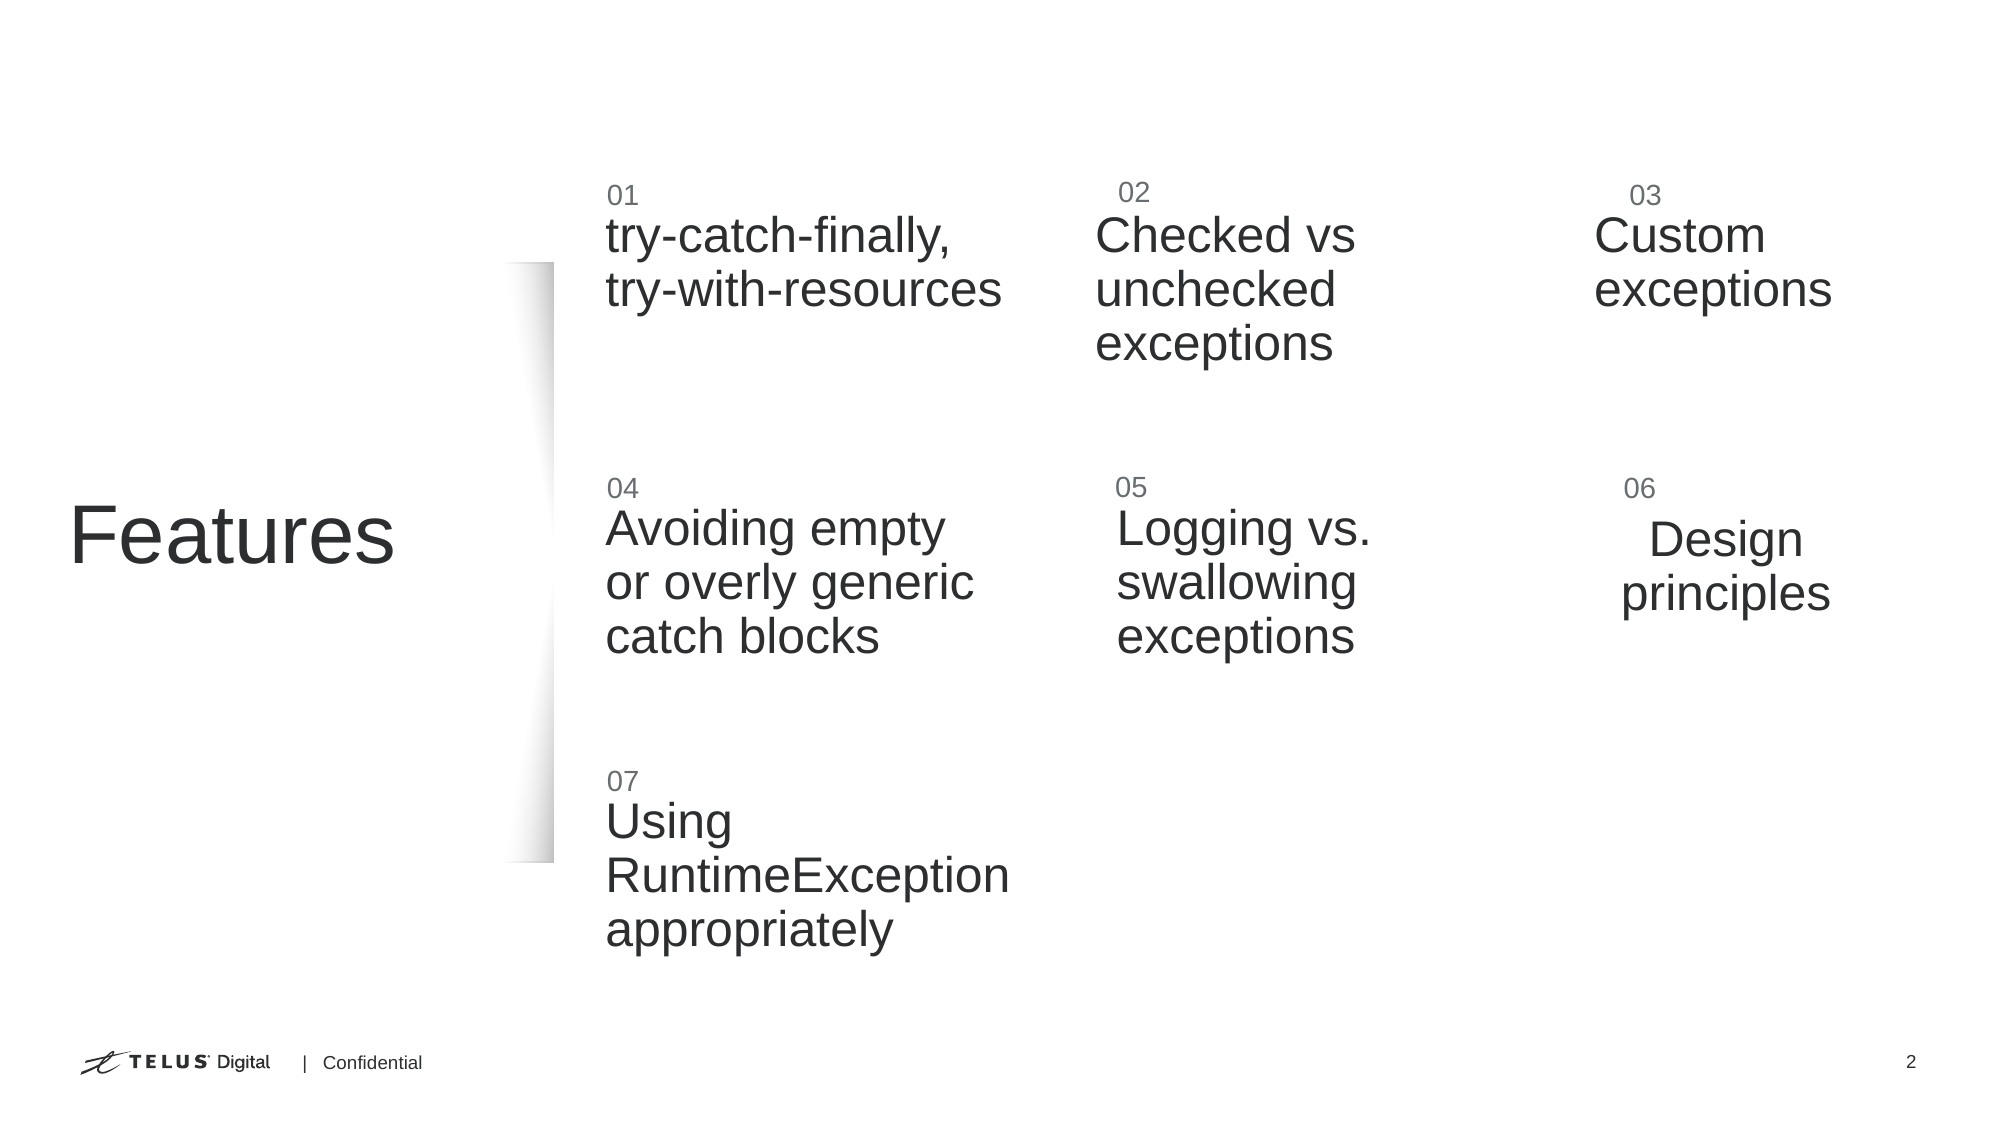

02
01
03
try-catch-finally, try-with-resources
Checked vs unchecked exceptions
Custom exceptions
05
04
06
# Features
Avoiding empty or overly generic catch blocks
Logging vs. swallowing exceptions
Design principles
07
Using RuntimeException appropriately